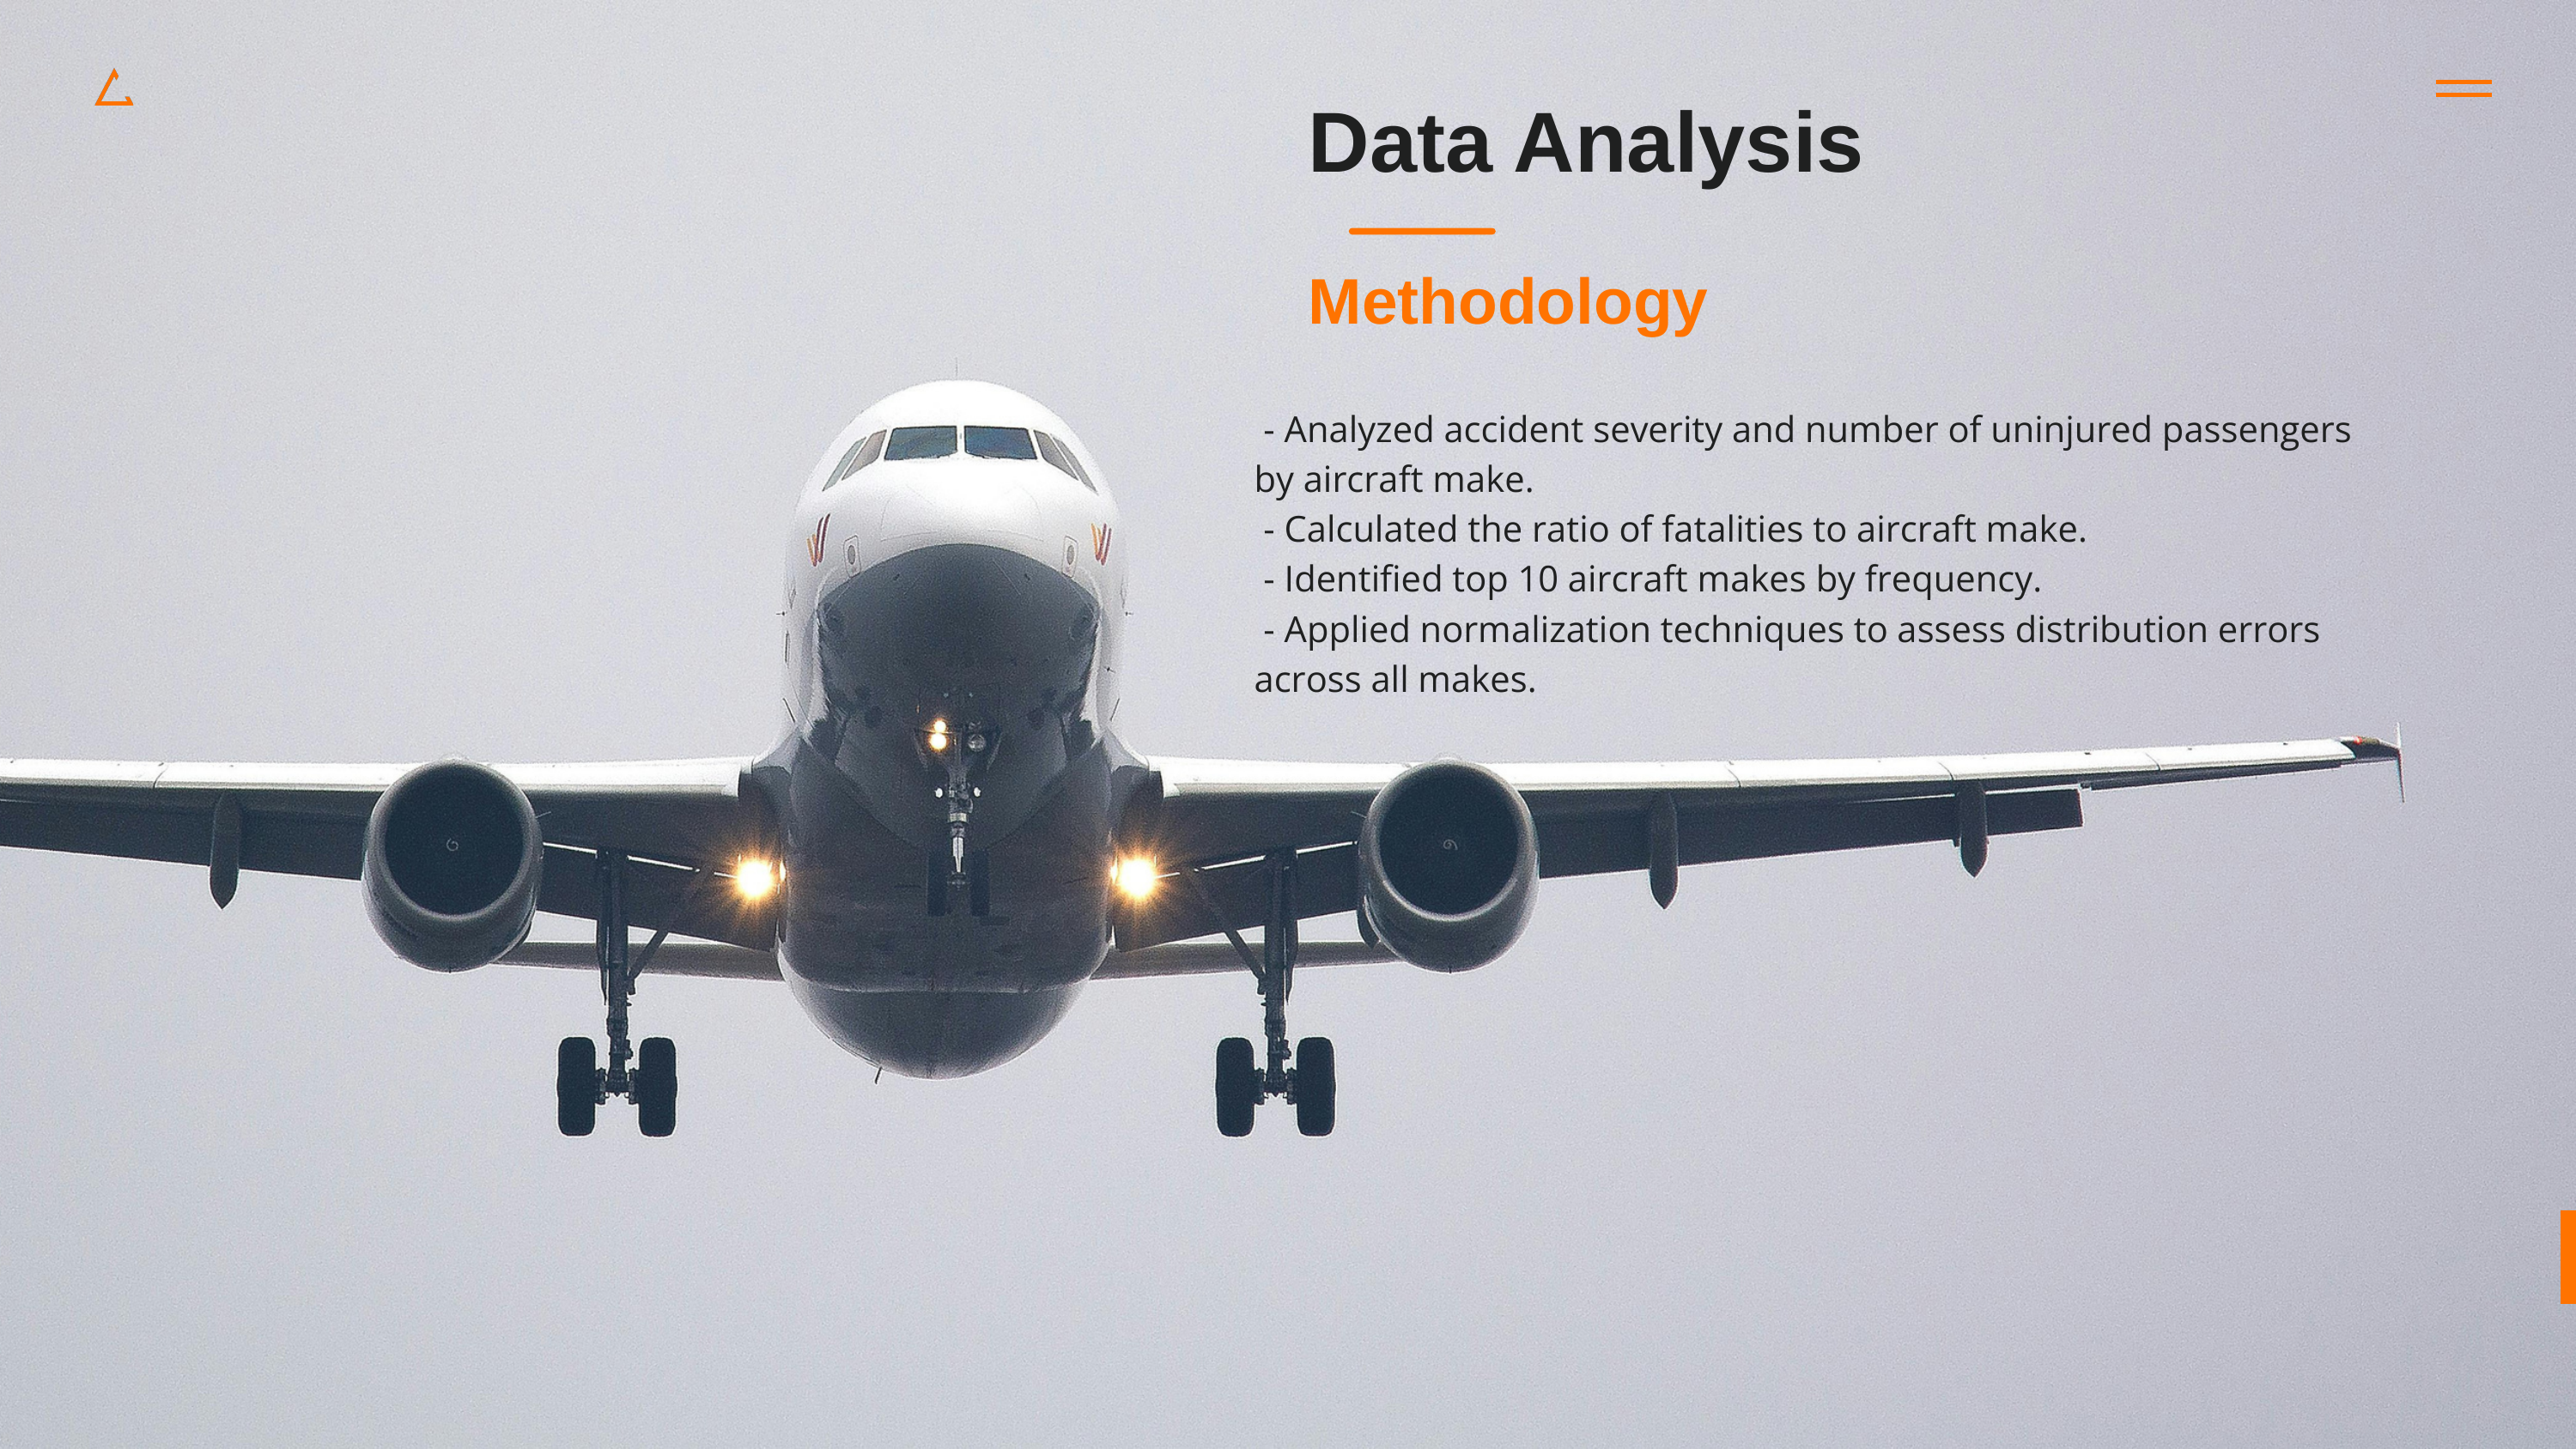

Data Analysis

Methodology

 - Analyzed accident severity and number of uninjured passengers by aircraft make.
 - Calculated the ratio of fatalities to aircraft make.
 - Identified top 10 aircraft makes by frequency.
 - Applied normalization techniques to assess distribution errors across all makes.